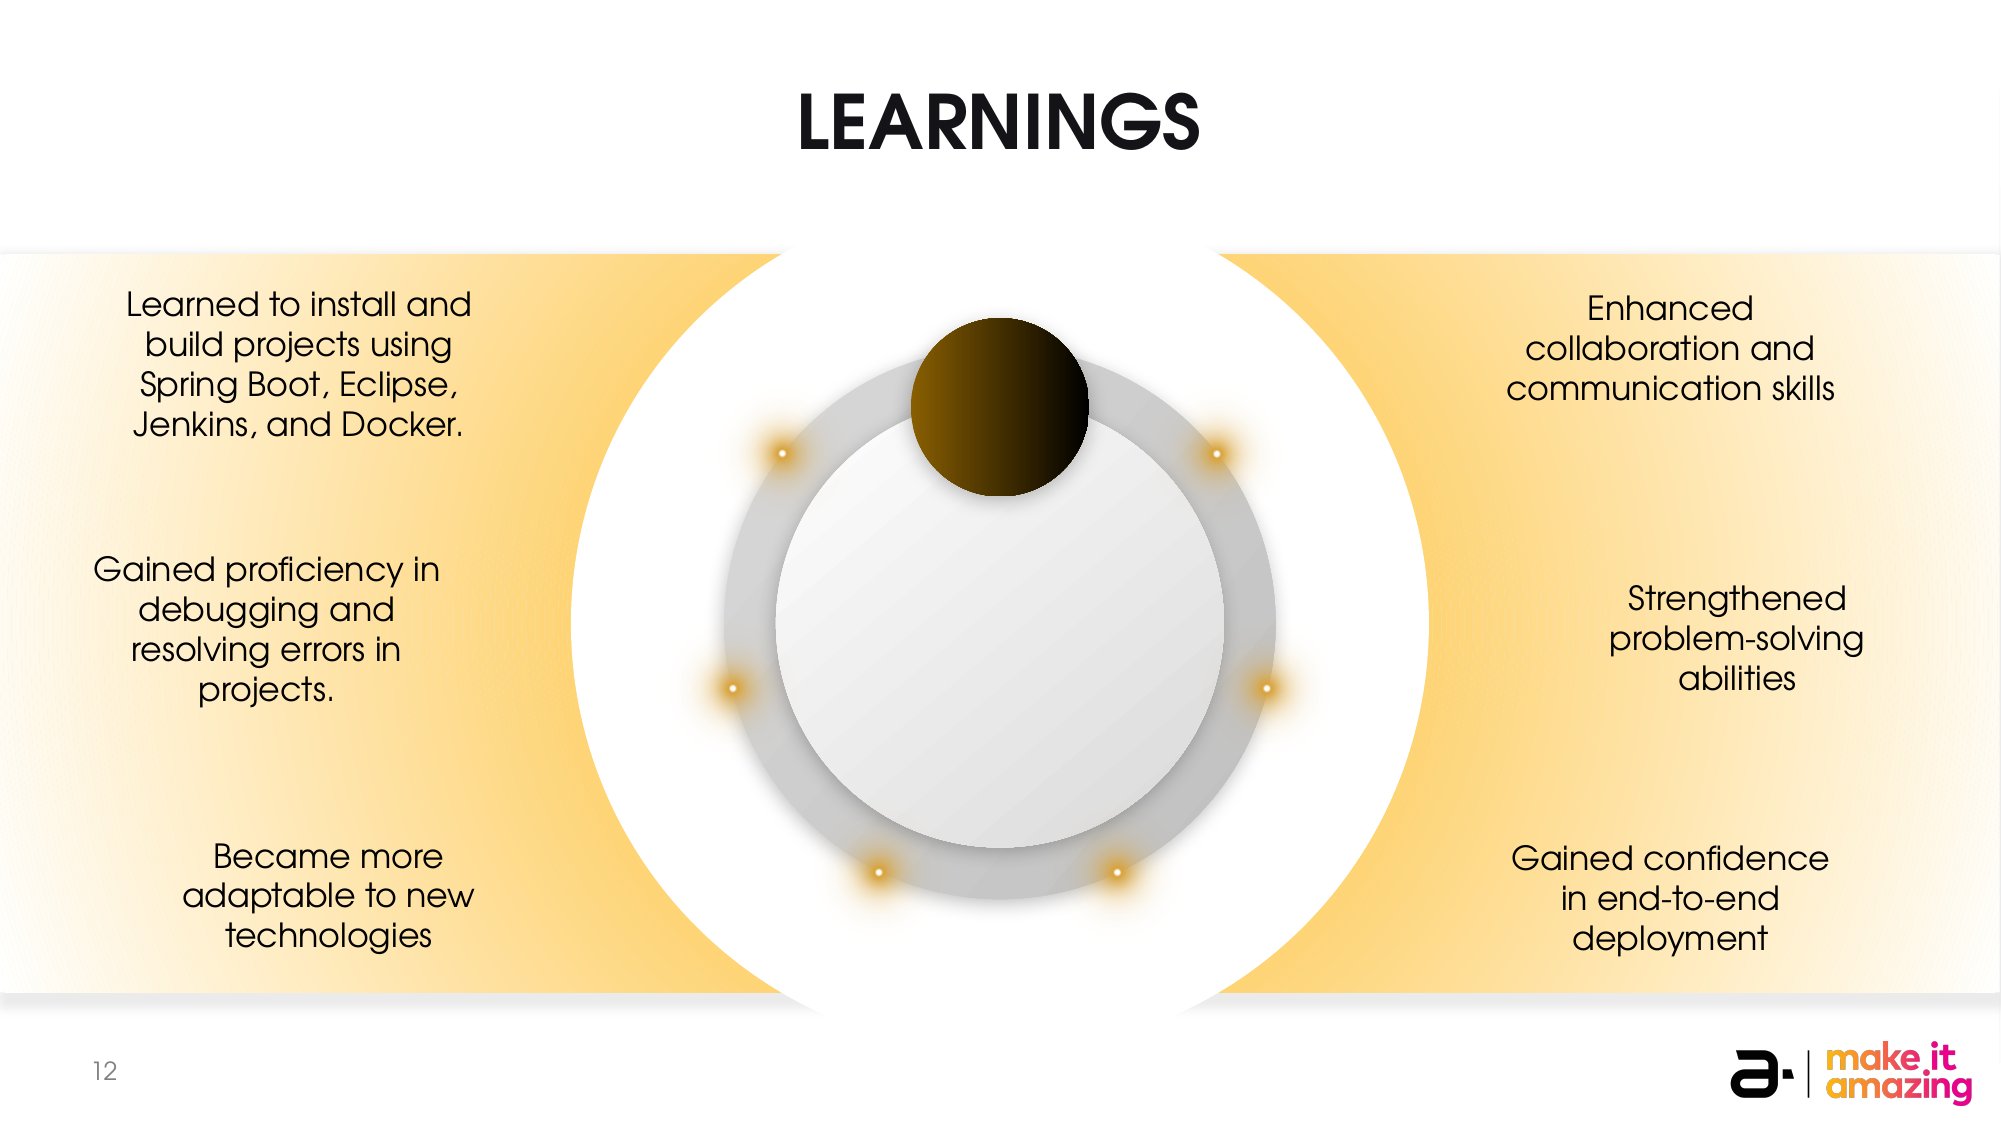

# LEARNINGS

Learned to install and build projects using Spring Boot, Eclipse, Jenkins, and Docker.
Enhanced collaboration and communication skills
Gained proficiency in debugging and resolving errors in projects.
Strengthened problem-solving abilities
Became more adaptable to new technologies
Gained confidence in end-to-end deployment